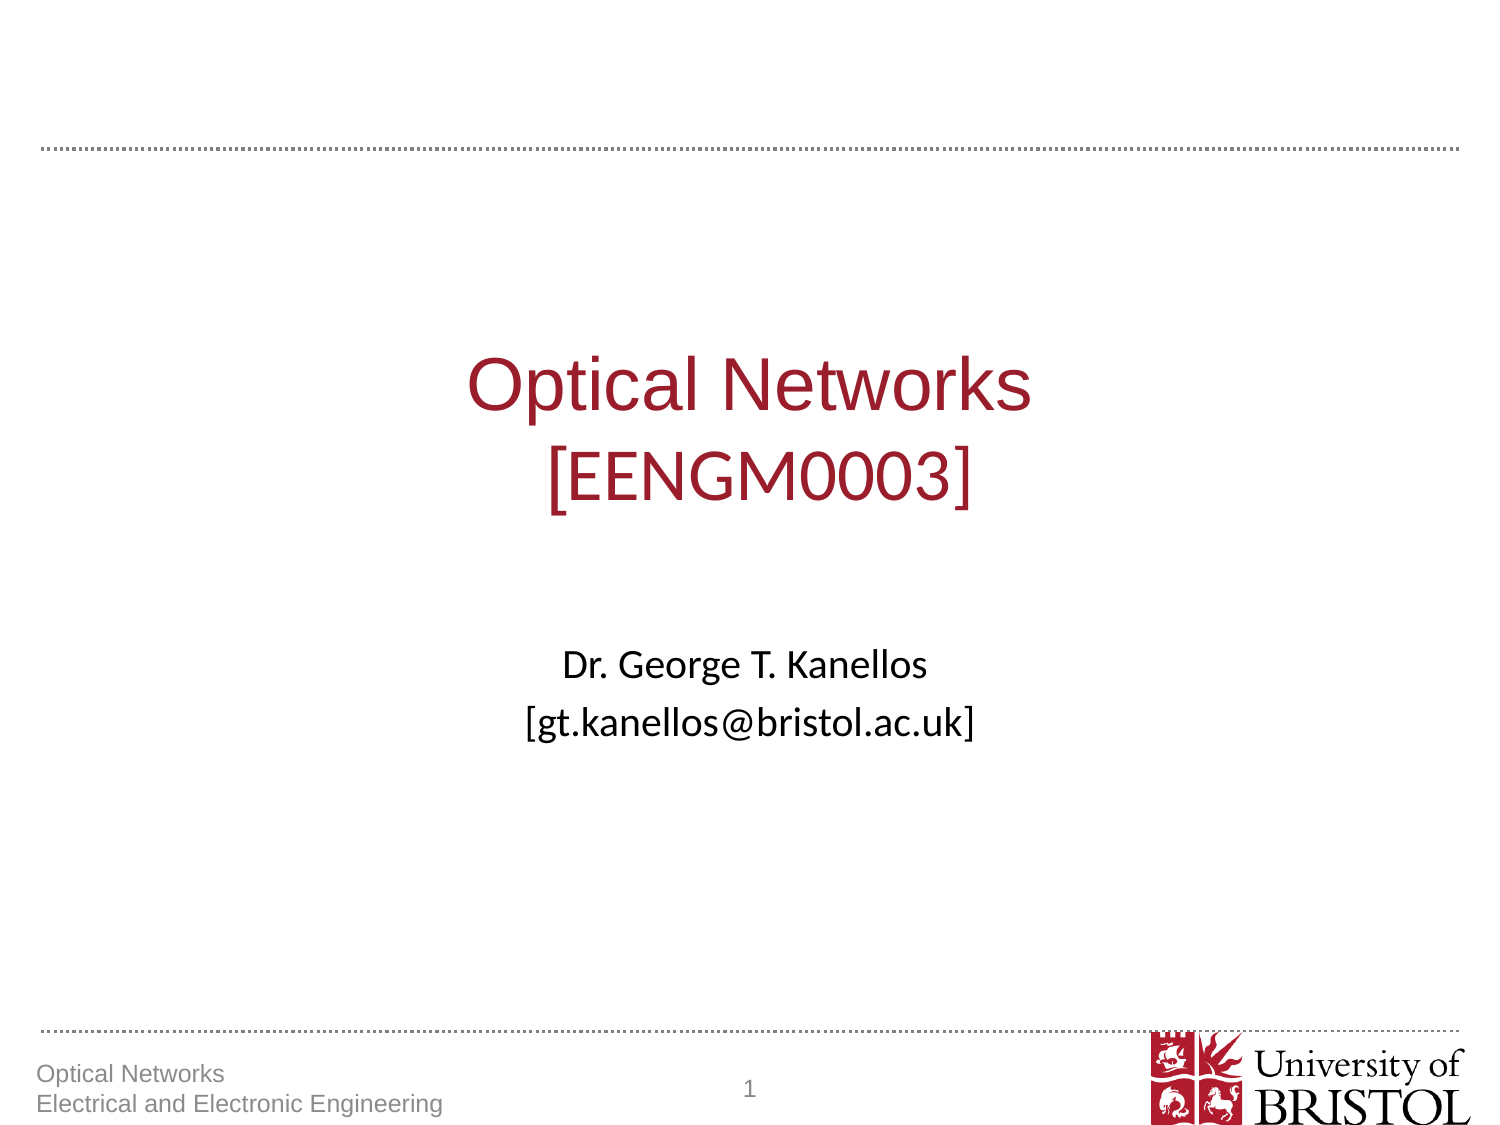

# Optical Networks [EENGM0003]
Dr. George T. Kanellos
[gt.kanellos@bristol.ac.uk]

Optical Networks                                                 Electrical and Electronic Engineering
1